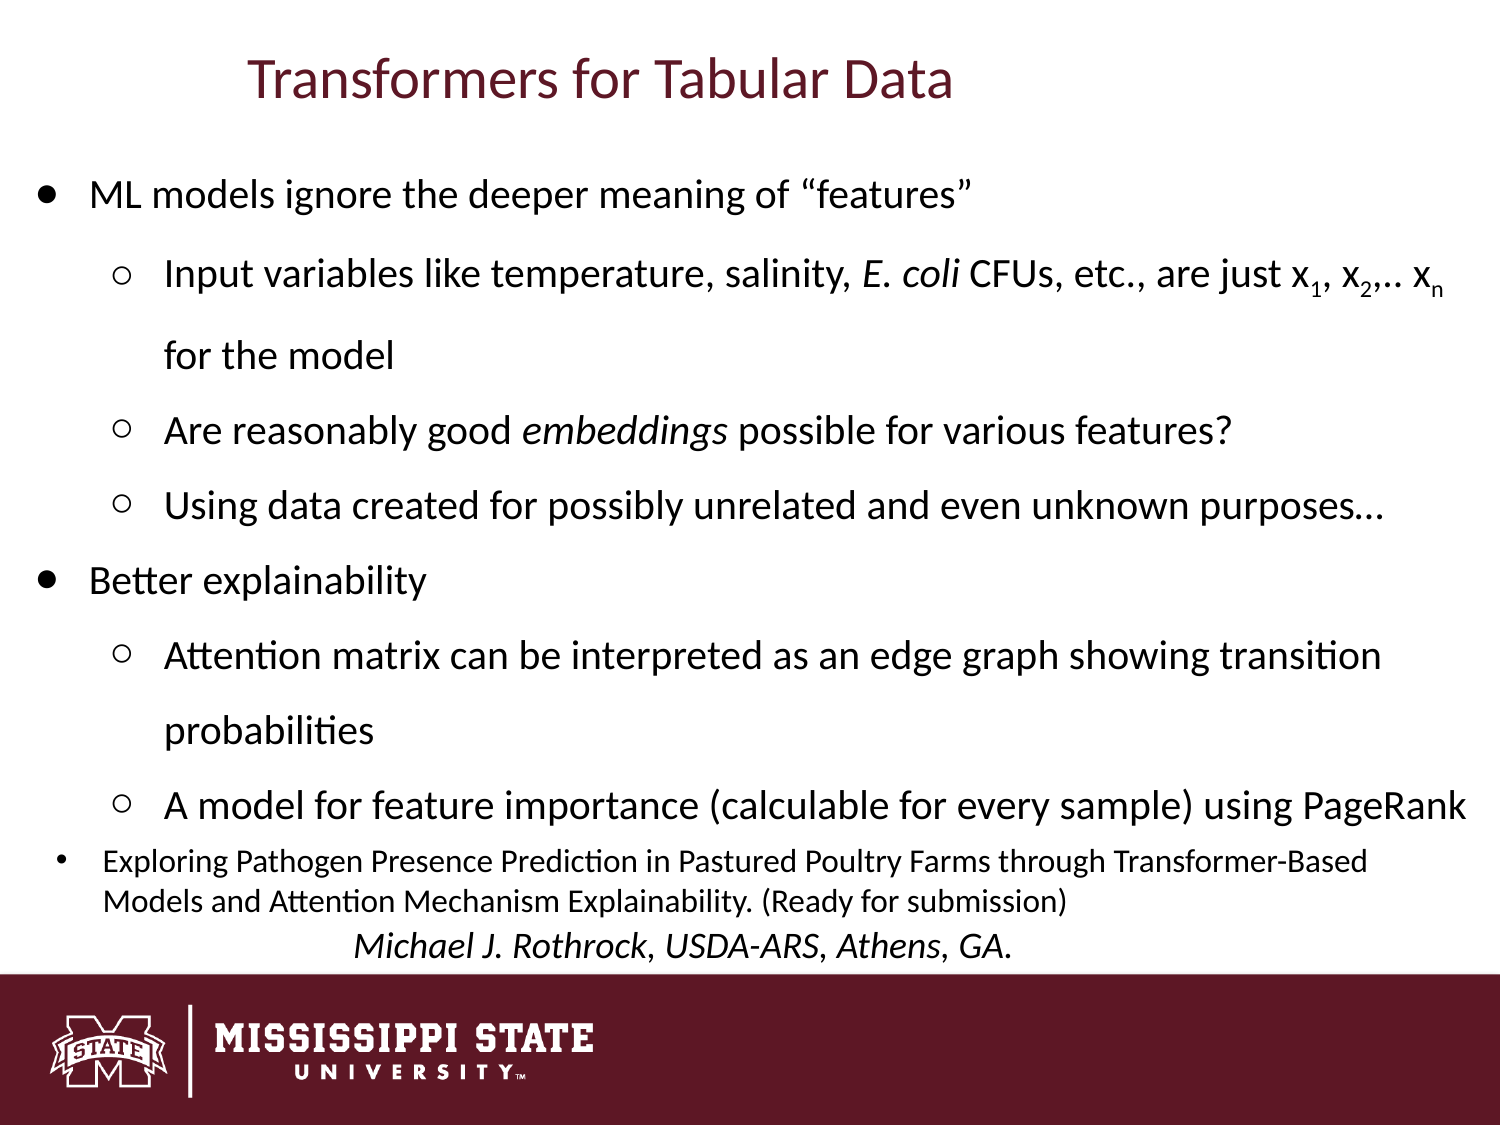

Transformers for Tabular Data
ML models ignore the deeper meaning of “features”
Input variables like temperature, salinity, E. coli CFUs, etc., are just x1, x2,.. xn for the model
Are reasonably good embeddings possible for various features?
Using data created for possibly unrelated and even unknown purposes…
Better explainability
Attention matrix can be interpreted as an edge graph showing transition probabilities
A model for feature importance (calculable for every sample) using PageRank
Exploring Pathogen Presence Prediction in Pastured Poultry Farms through Transformer-Based Models and Attention Mechanism Explainability. (Ready for submission)
Michael J. Rothrock, USDA-ARS, Athens, GA.